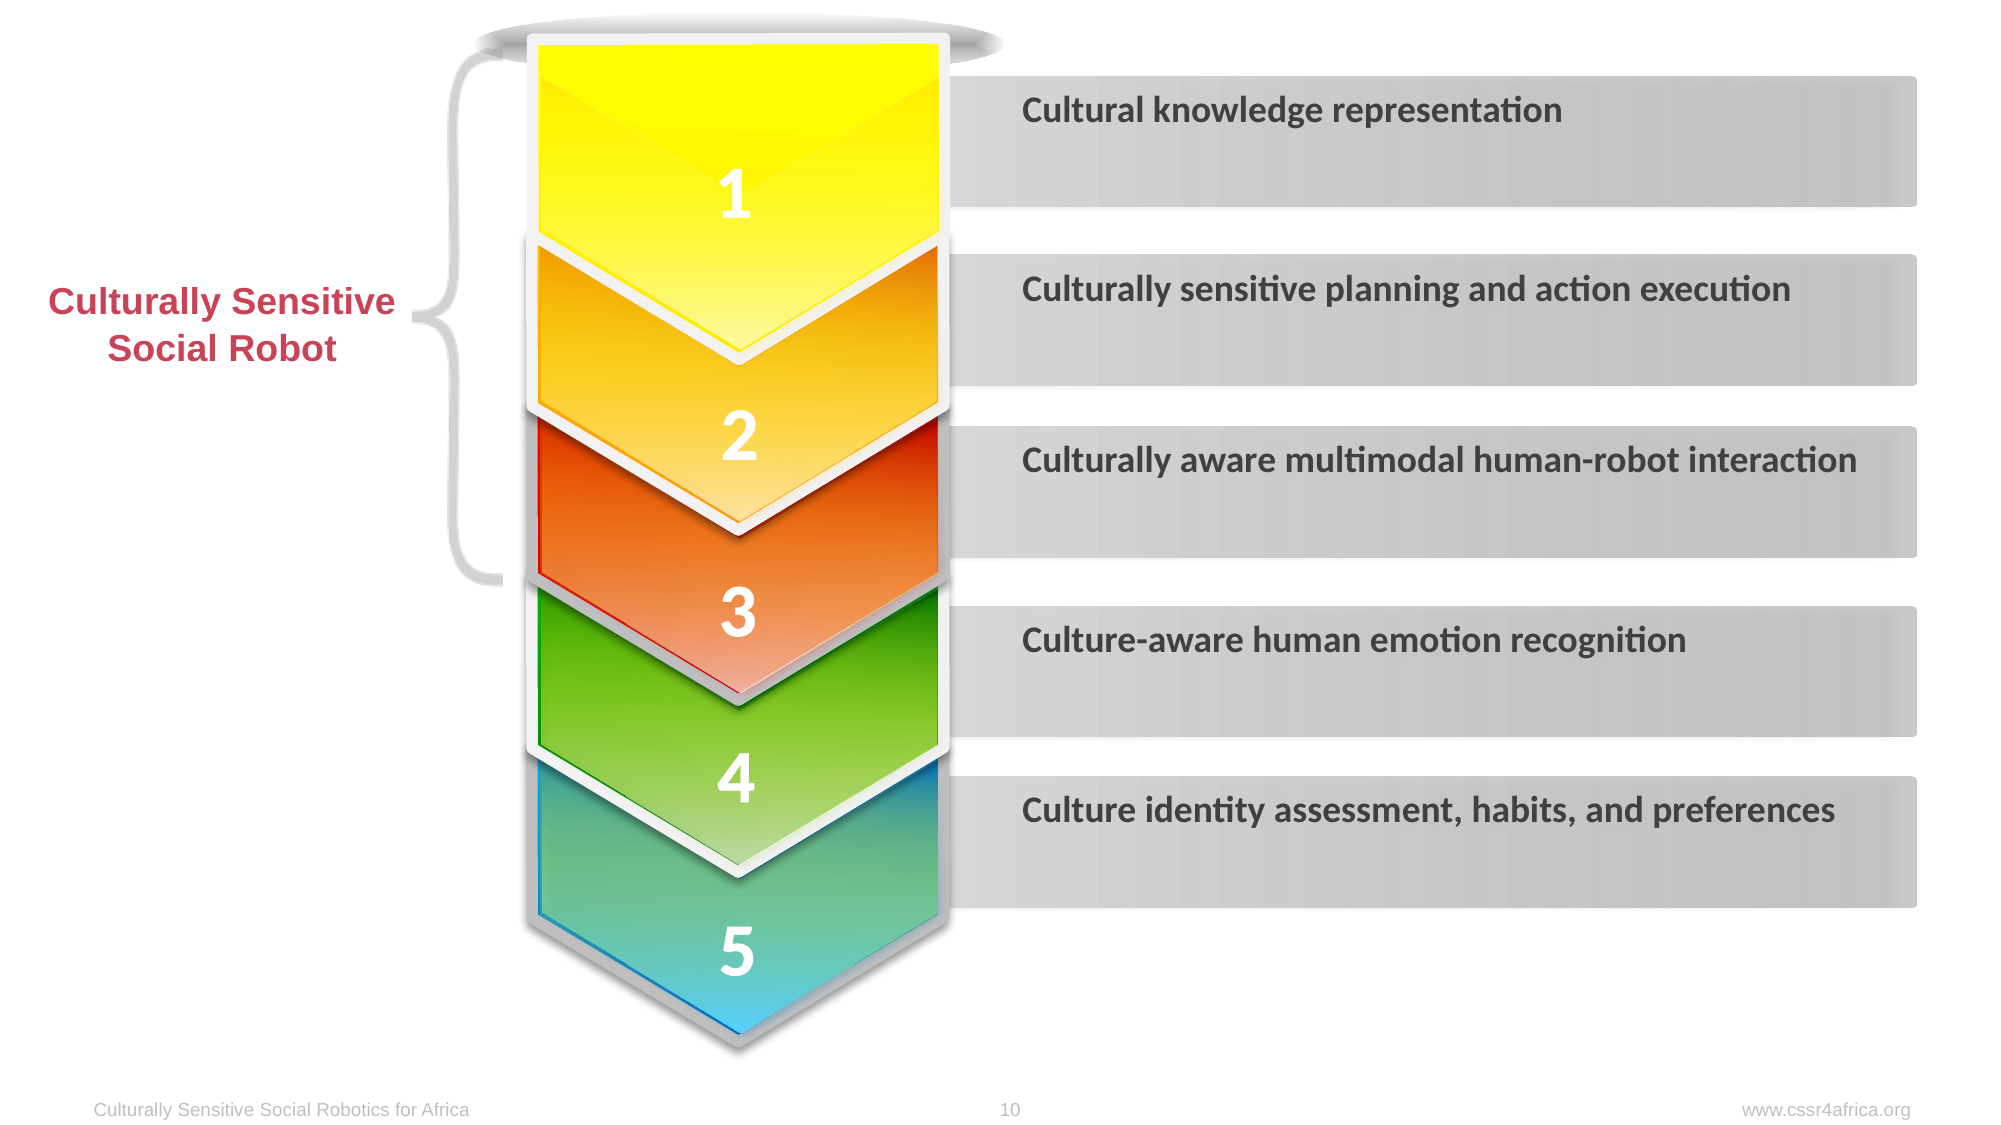

1

2

3

4

5

Cultural knowledge representation
Culturally sensitive planning and action execution
Culturally Sensitive
Social Robot
Culturally aware multimodal human-robot interaction
Culture-aware human emotion recognition
Culture identity assessment, habits, and preferences